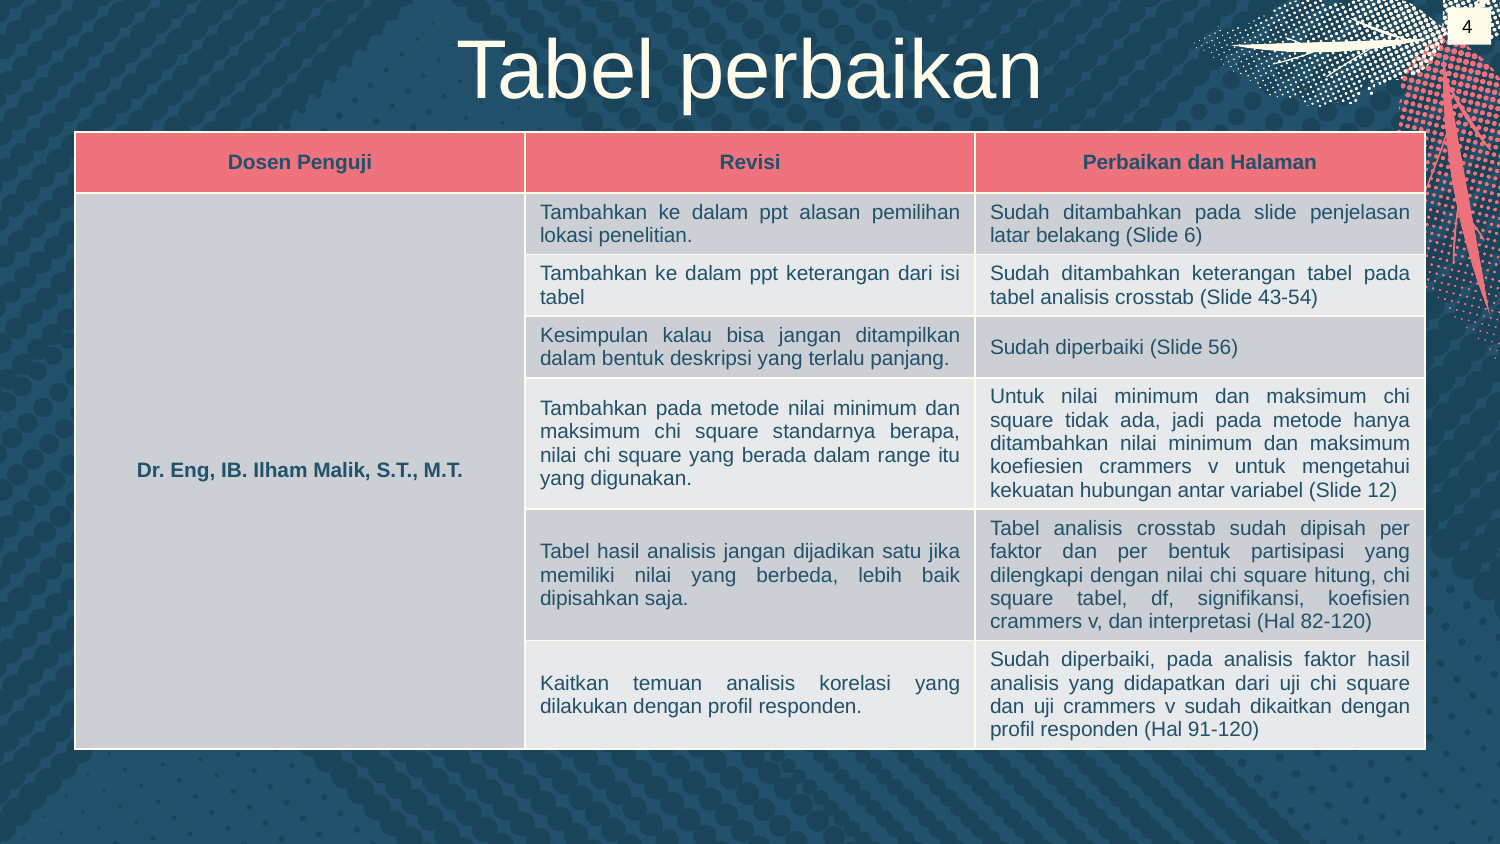

# Tabel perbaikan
4
| Dosen Penguji | Revisi | Perbaikan dan Halaman |
| --- | --- | --- |
| Dr. Eng, IB. Ilham Malik, S.T., M.T. | Tambahkan ke dalam ppt alasan pemilihan lokasi penelitian. | Sudah ditambahkan pada slide penjelasan latar belakang (Slide 6) |
|  | Tambahkan ke dalam ppt keterangan dari isi tabel | Sudah ditambahkan keterangan tabel pada tabel analisis crosstab (Slide 43-54) |
|  | Kesimpulan kalau bisa jangan ditampilkan dalam bentuk deskripsi yang terlalu panjang. | Sudah diperbaiki (Slide 56) |
|  | Tambahkan pada metode nilai minimum dan maksimum chi square standarnya berapa, nilai chi square yang berada dalam range itu yang digunakan. | Untuk nilai minimum dan maksimum chi square tidak ada, jadi pada metode hanya ditambahkan nilai minimum dan maksimum koefiesien crammers v untuk mengetahui kekuatan hubungan antar variabel (Slide 12) |
|  | Tabel hasil analisis jangan dijadikan satu jika memiliki nilai yang berbeda, lebih baik dipisahkan saja. | Tabel analisis crosstab sudah dipisah per faktor dan per bentuk partisipasi yang dilengkapi dengan nilai chi square hitung, chi square tabel, df, signifikansi, koefisien crammers v, dan interpretasi (Hal 82-120) |
|  | Kaitkan temuan analisis korelasi yang dilakukan dengan profil responden. | Sudah diperbaiki, pada analisis faktor hasil analisis yang didapatkan dari uji chi square dan uji crammers v sudah dikaitkan dengan profil responden (Hal 91-120) |